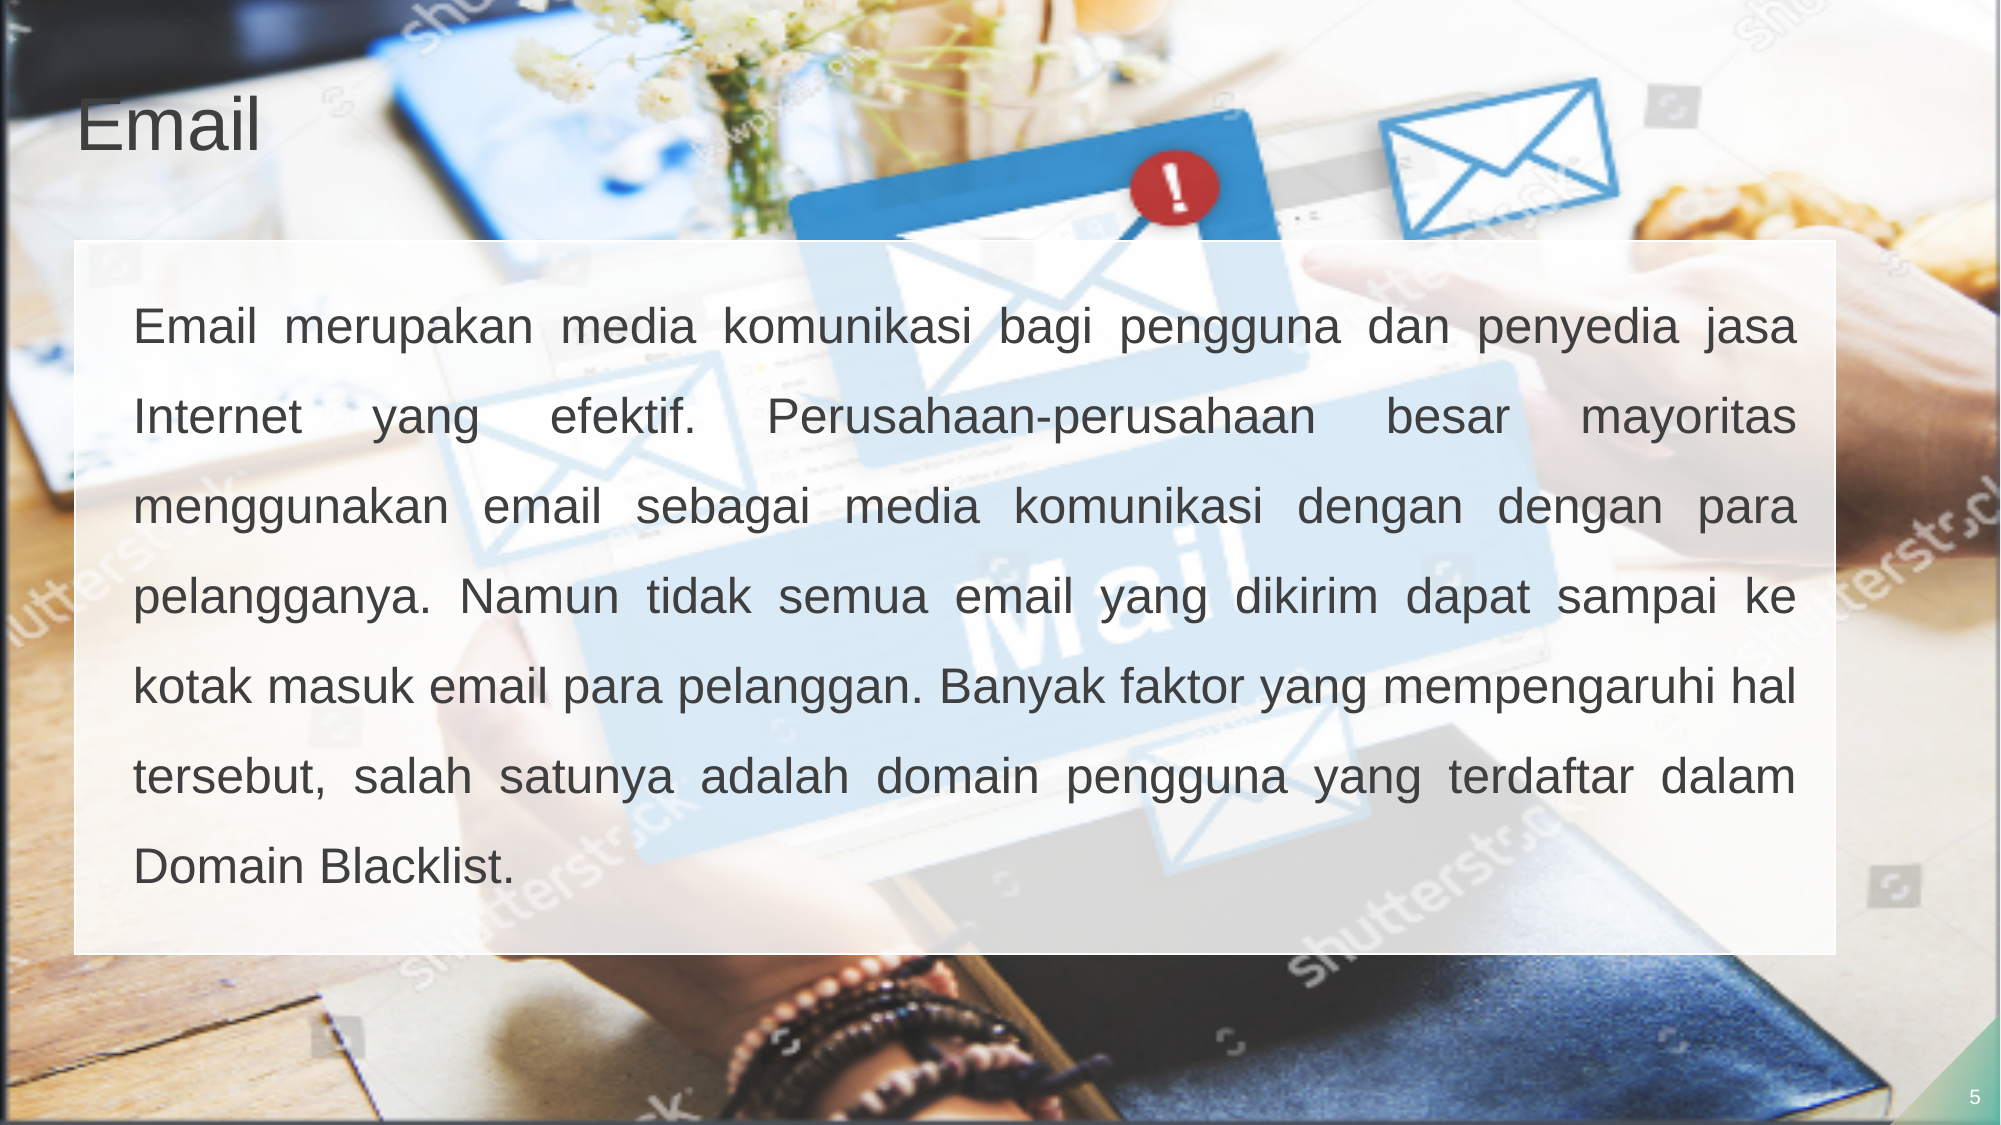

# Email

Email merupakan media komunikasi bagi pengguna dan penyedia jasa Internet yang efektif. Perusahaan-perusahaan besar mayoritas menggunakan email sebagai media komunikasi dengan dengan para pelangganya. Namun tidak semua email yang dikirim dapat sampai ke kotak masuk email para pelanggan. Banyak faktor yang mempengaruhi hal tersebut, salah satunya adalah domain pengguna yang terdaftar dalam Domain Blacklist.